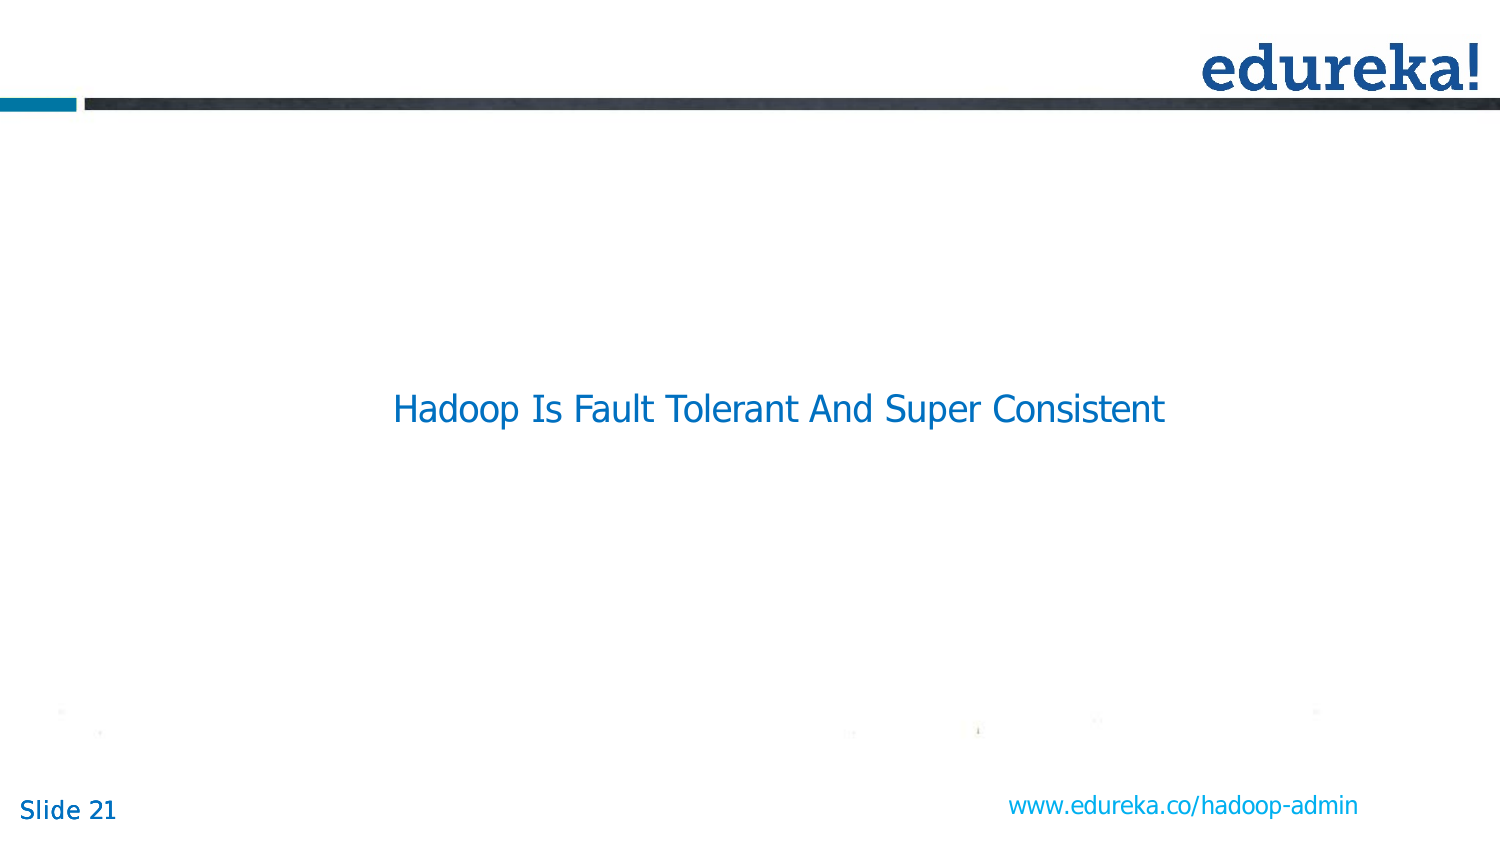

Hadoop Is Fault Tolerant And Super Consistent